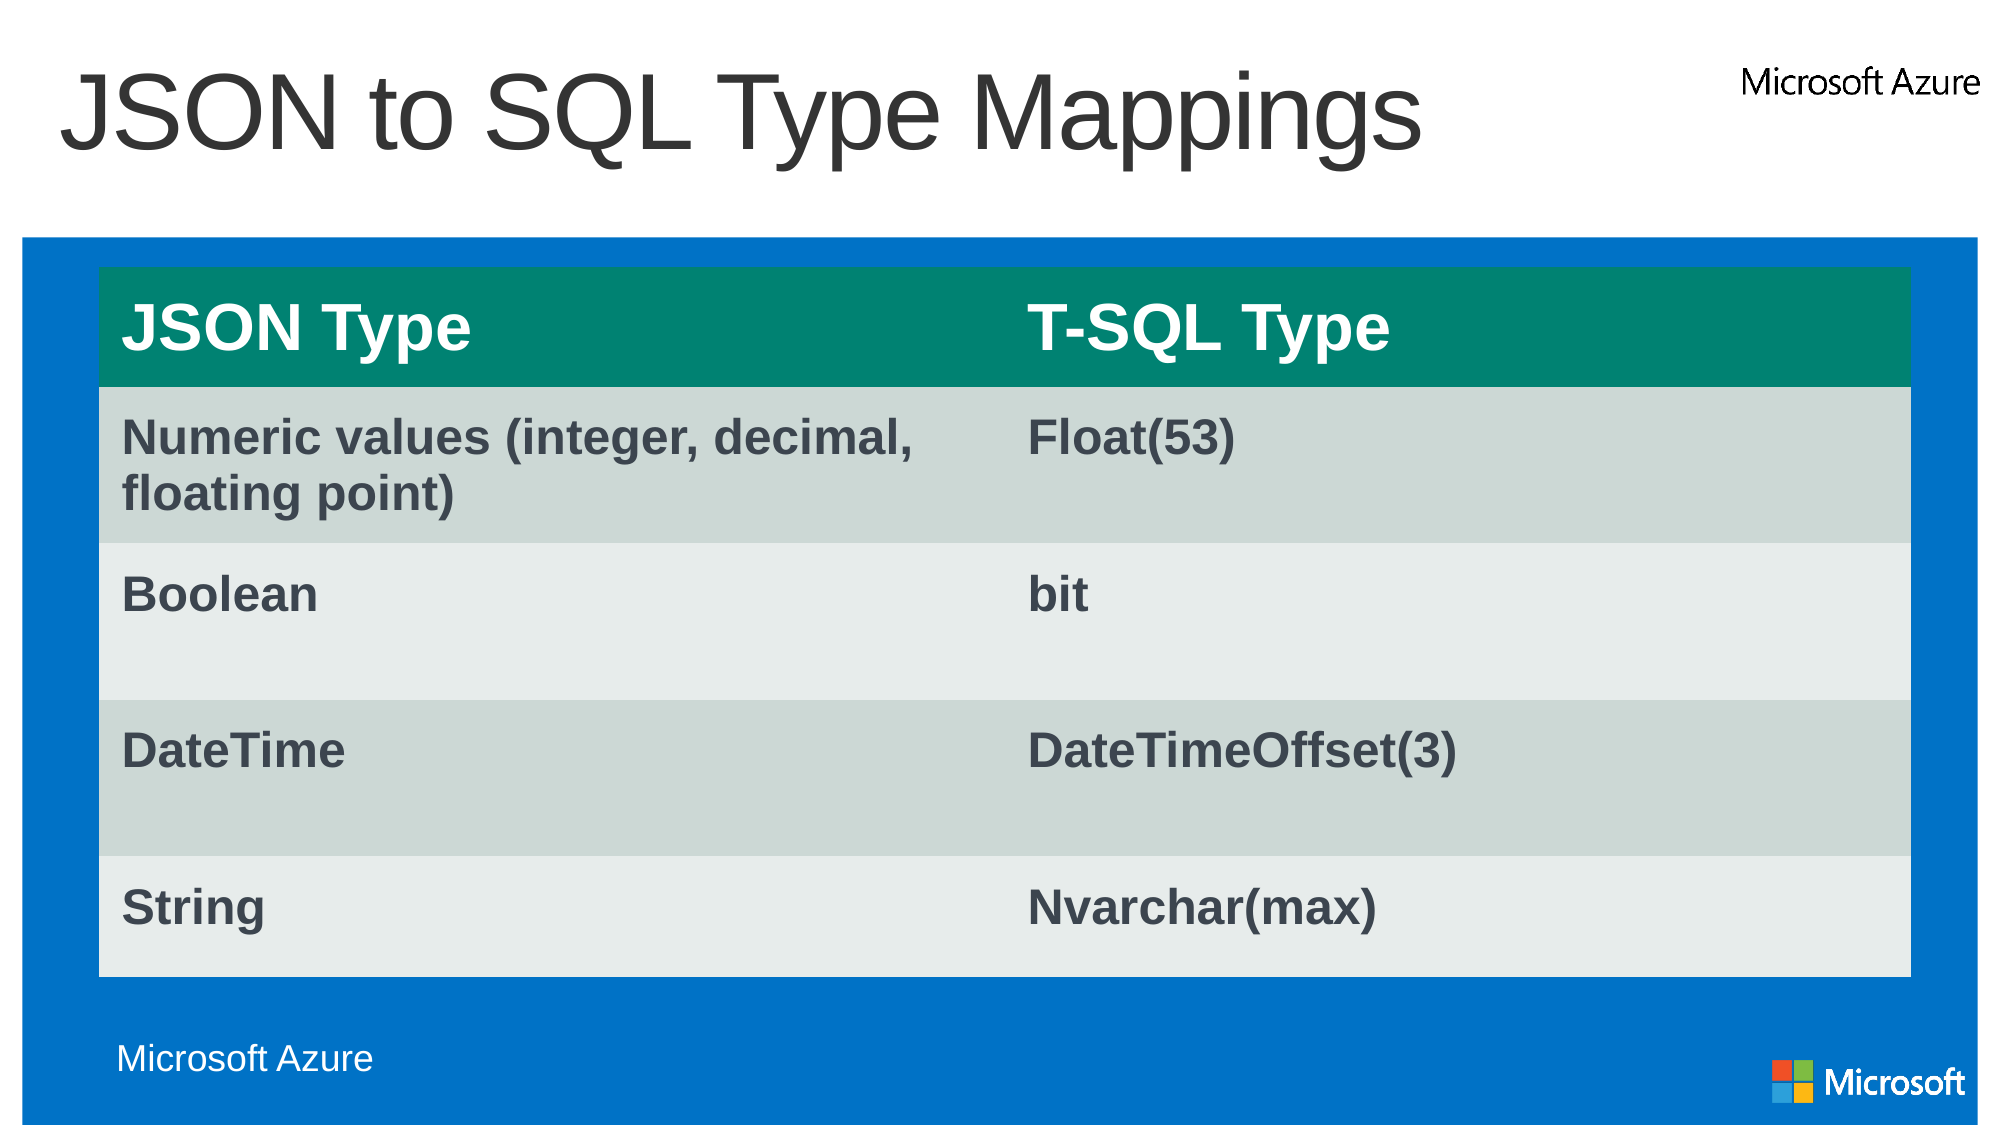

# JSON to SQL Type Mappings
| JSON Type | T-SQL Type |
| --- | --- |
| Numeric values (integer, decimal, floating point) | Float(53) |
| Boolean | bit |
| DateTime | DateTimeOffset(3) |
| String | Nvarchar(max) |
Microsoft Azure